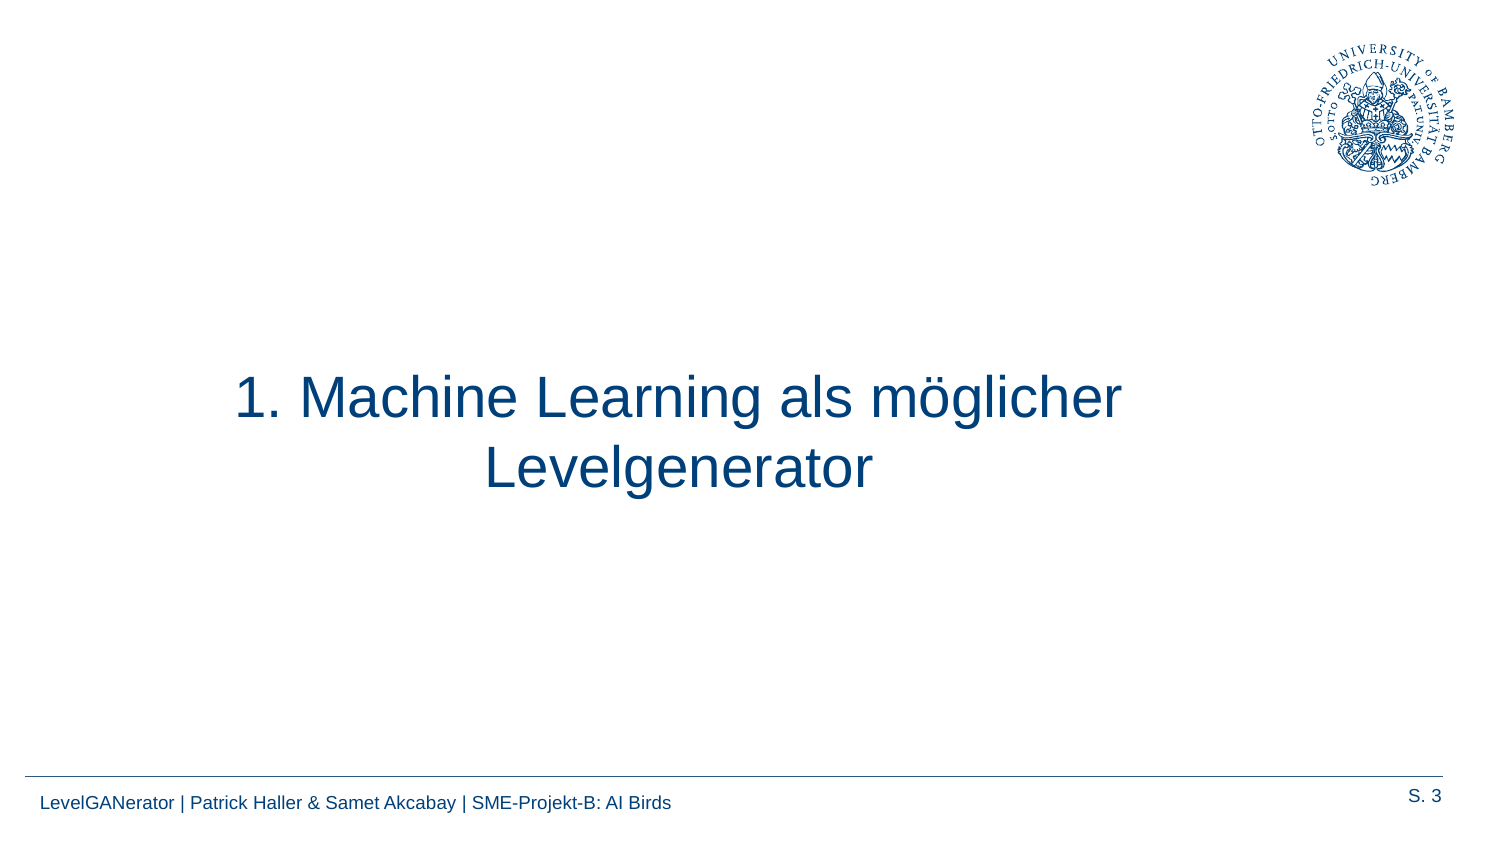

# 1. Machine Learning als möglicher Levelgenerator